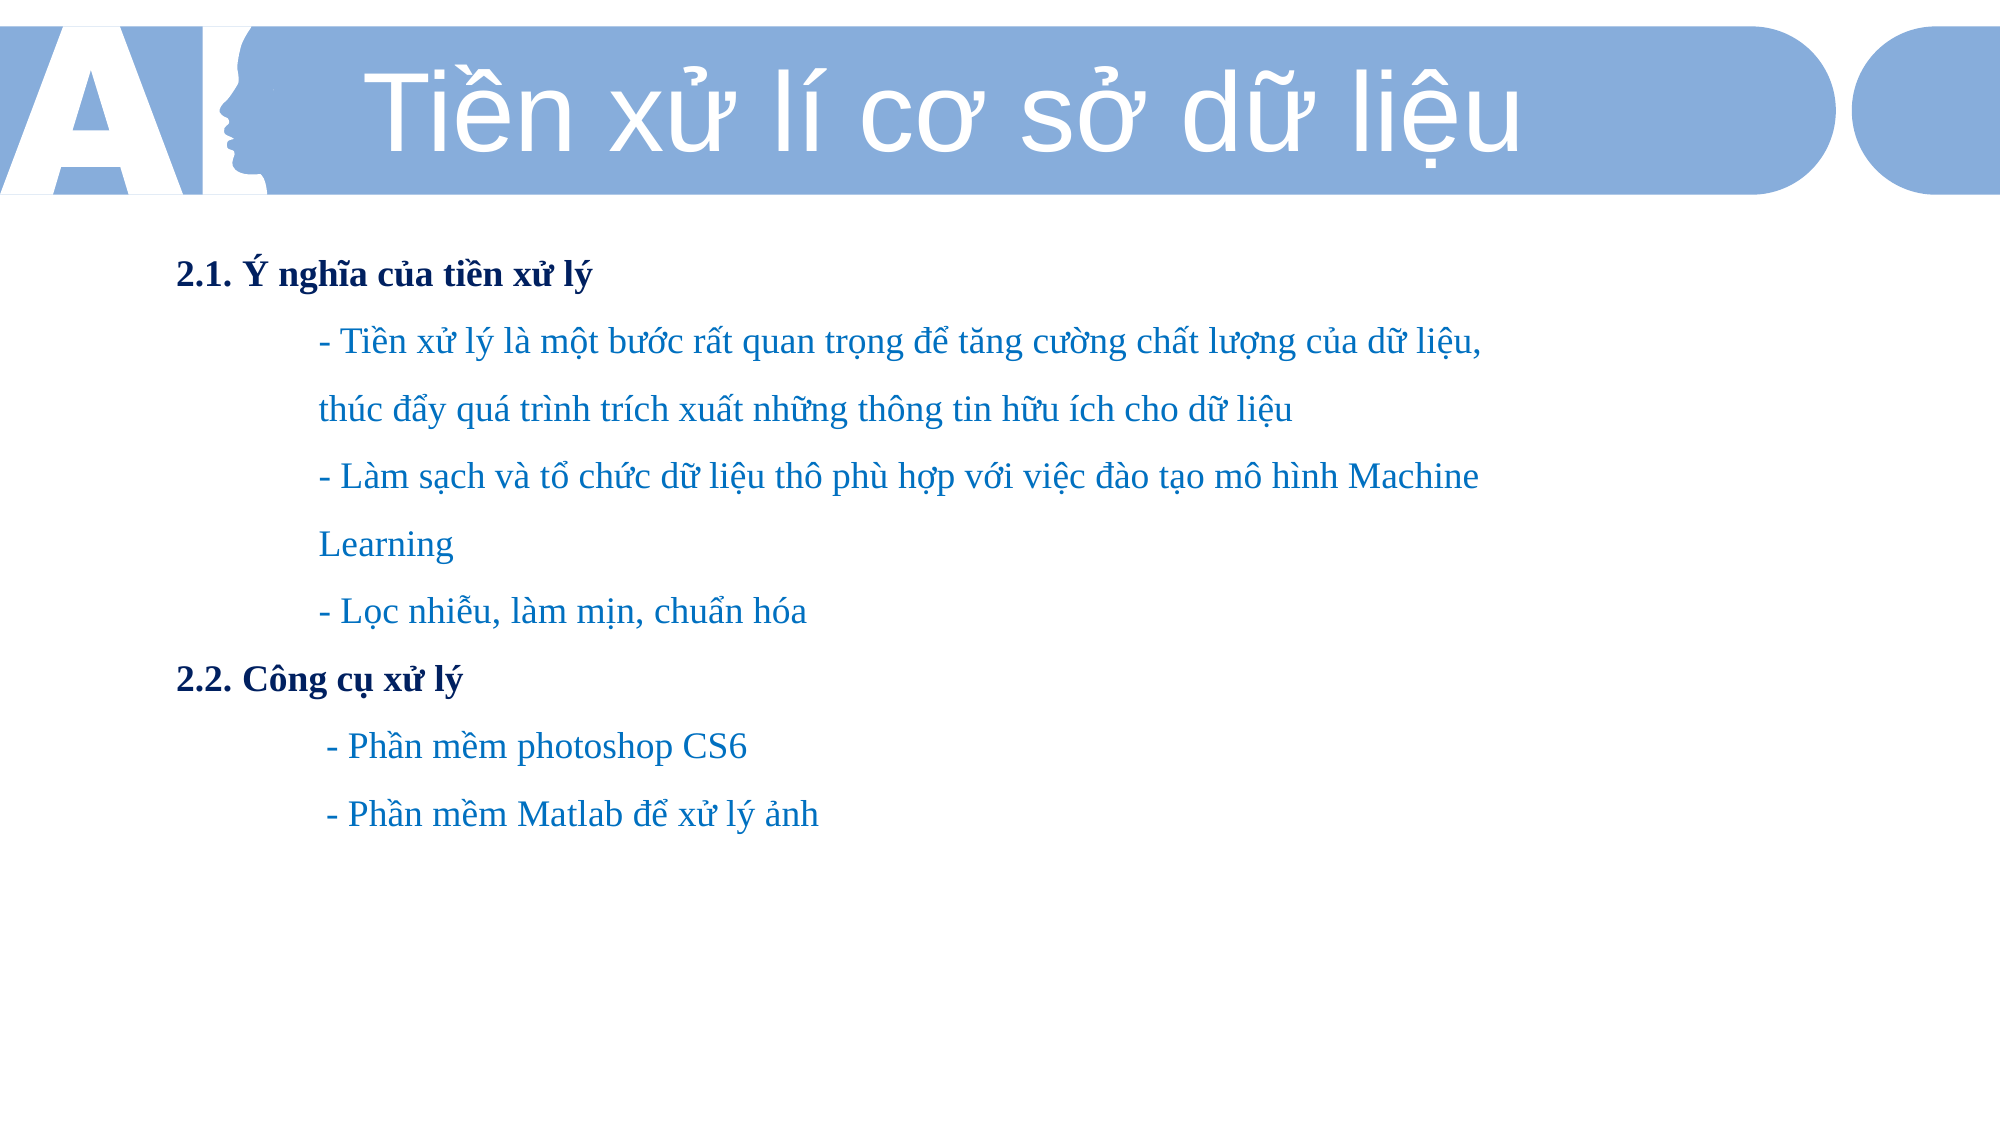

Tiền xử lí cơ sở dữ liệu
2.1. Ý nghĩa của tiền xử lý
- Tiền xử lý là một bước rất quan trọng để tăng cường chất lượng của dữ liệu, thúc đẩy quá trình trích xuất những thông tin hữu ích cho dữ liệu
- Làm sạch và tổ chức dữ liệu thô phù hợp với việc đào tạo mô hình Machine Learning
- Lọc nhiễu, làm mịn, chuẩn hóa
2.2. Công cụ xử lý
	- Phần mềm photoshop CS6
	- Phần mềm Matlab để xử lý ảnh